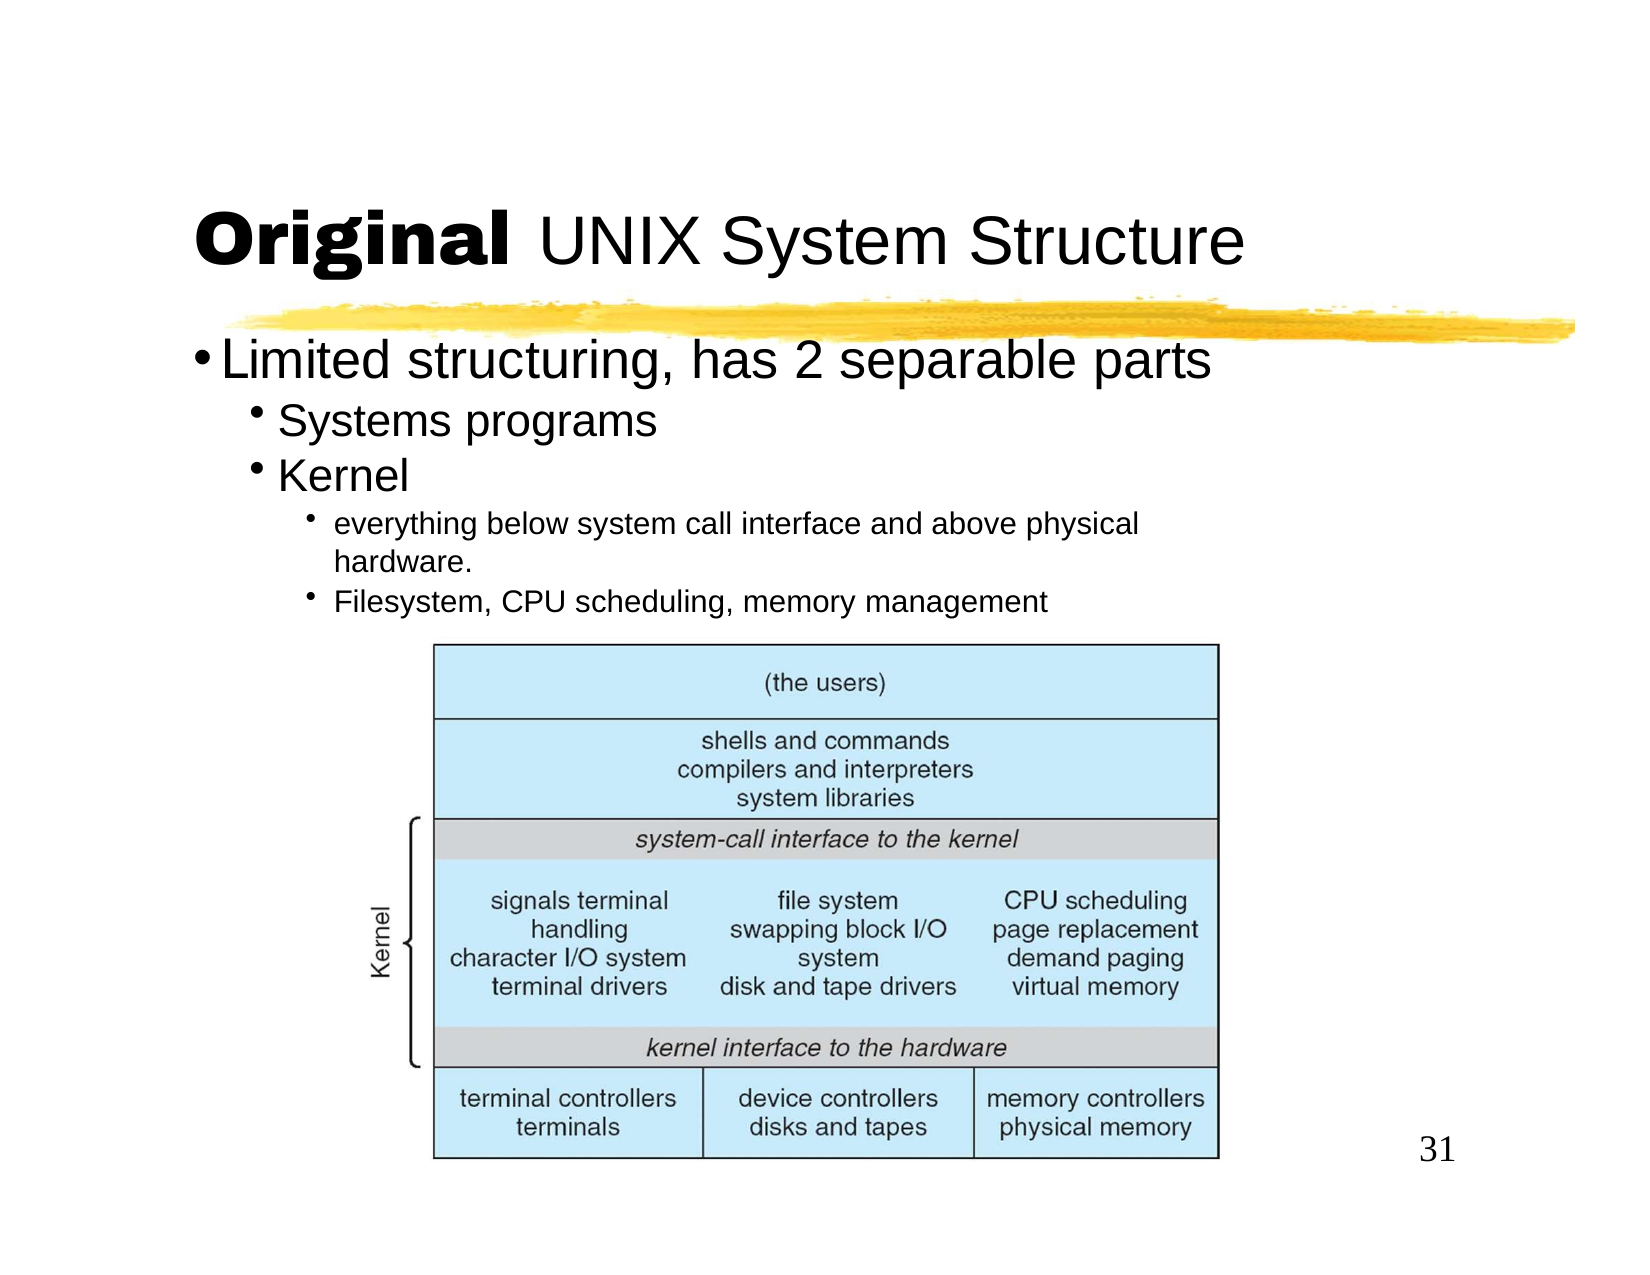

# Original UNIX System Structure
Limited structuring, has 2 separable parts
Systems programs
Kernel
everything below system call interface and above physical hardware.
Filesystem, CPU scheduling, memory management

31